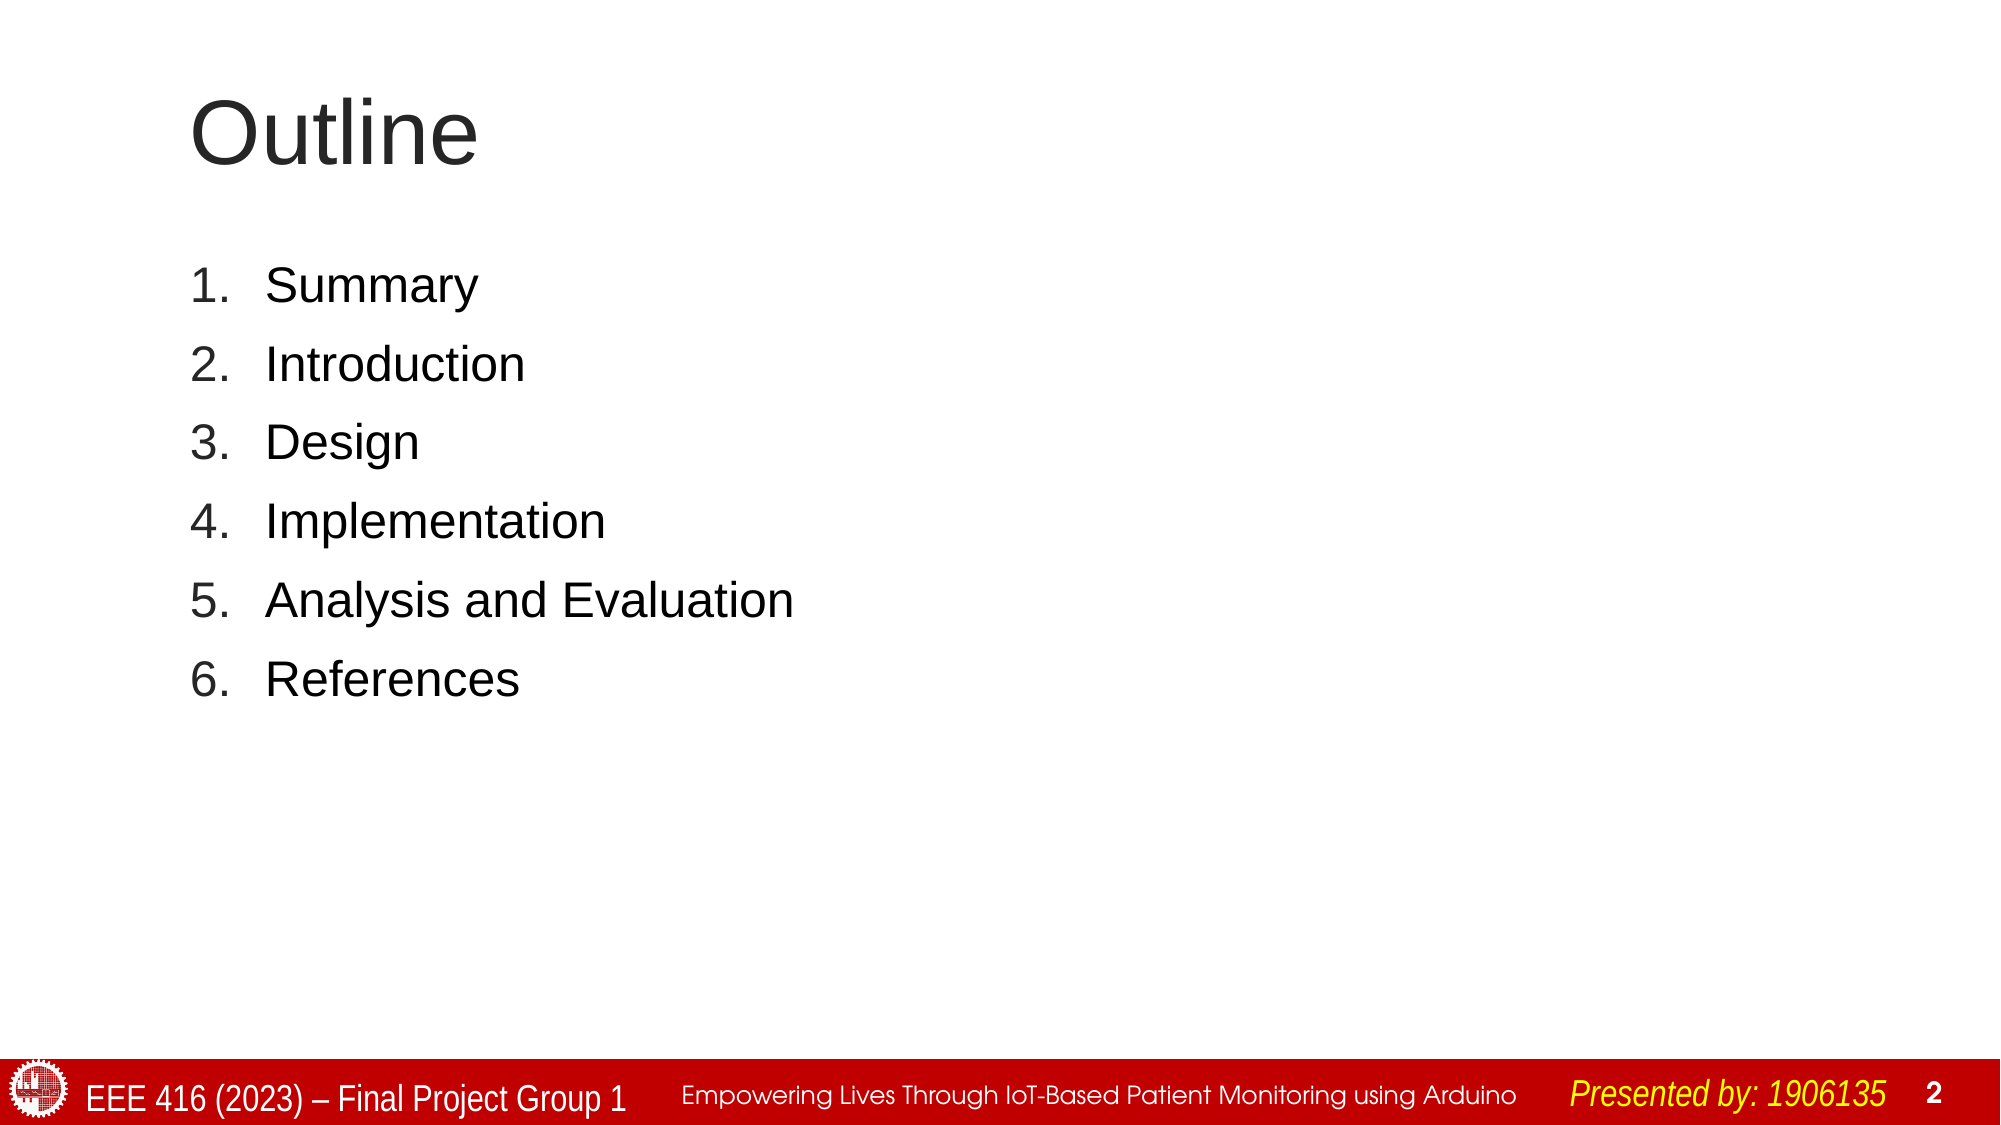

# Outline
Summary
Introduction
Design
Implementation
Analysis and Evaluation
References
Presented by: 1906135
EEE 416 (2023) – Final Project Group 1
2
Empowering Lives Through IoT-Based Patient Monitoring using Arduino